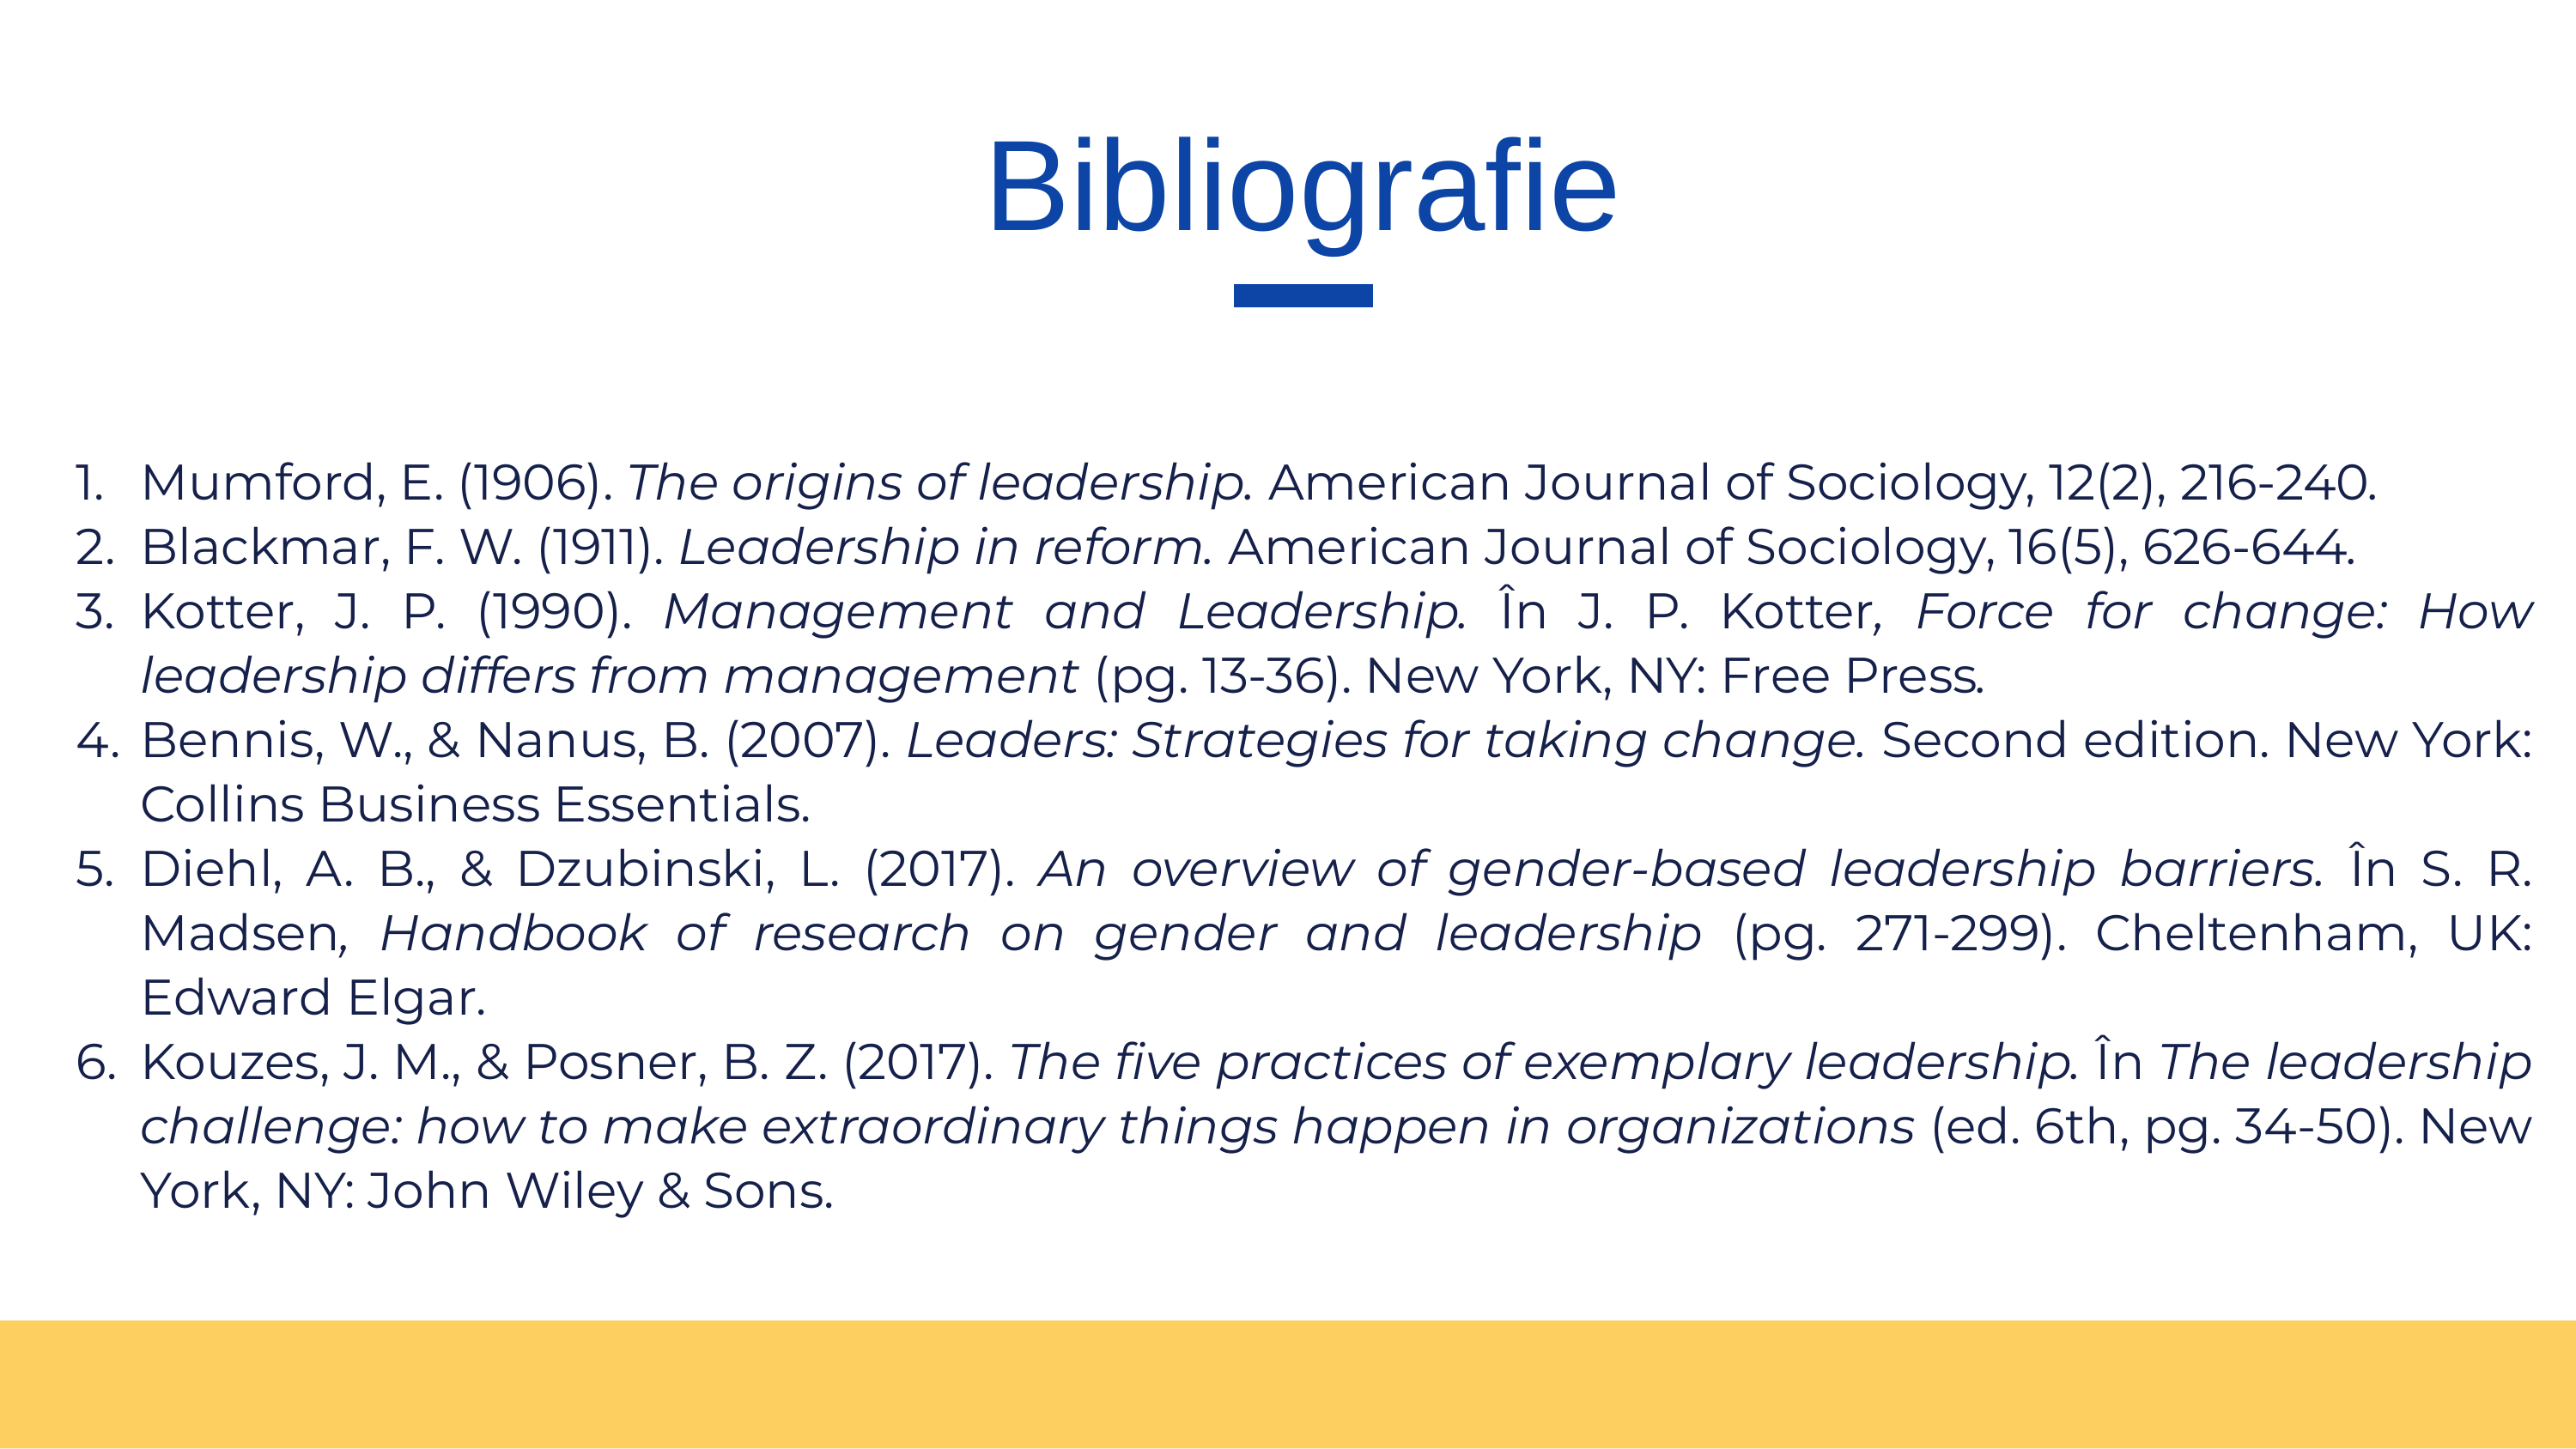

Bibliografie

Mumford, E. (1906). The origins of leadership. American Journal of Sociology, 12(2), 216-240.
Blackmar, F. W. (1911). Leadership in reform. American Journal of Sociology, 16(5), 626-644.
Kotter, J. P. (1990). Management and Leadership. În J. P. Kotter, Force for change: How leadership differs from management (pg. 13-36). New York, NY: Free Press.
Bennis, W., & Nanus, B. (2007). Leaders: Strategies for taking change. Second edition. New York: Collins Business Essentials.
Diehl, A. B., & Dzubinski, L. (2017). An overview of gender-based leadership barriers. În S. R. Madsen, Handbook of research on gender and leadership (pg. 271-299). Cheltenham, UK: Edward Elgar.
Kouzes, J. M., & Posner, B. Z. (2017). The five practices of exemplary leadership. În The leadership challenge: how to make extraordinary things happen in organizations (ed. 6th, pg. 34-50). New York, NY: John Wiley & Sons.